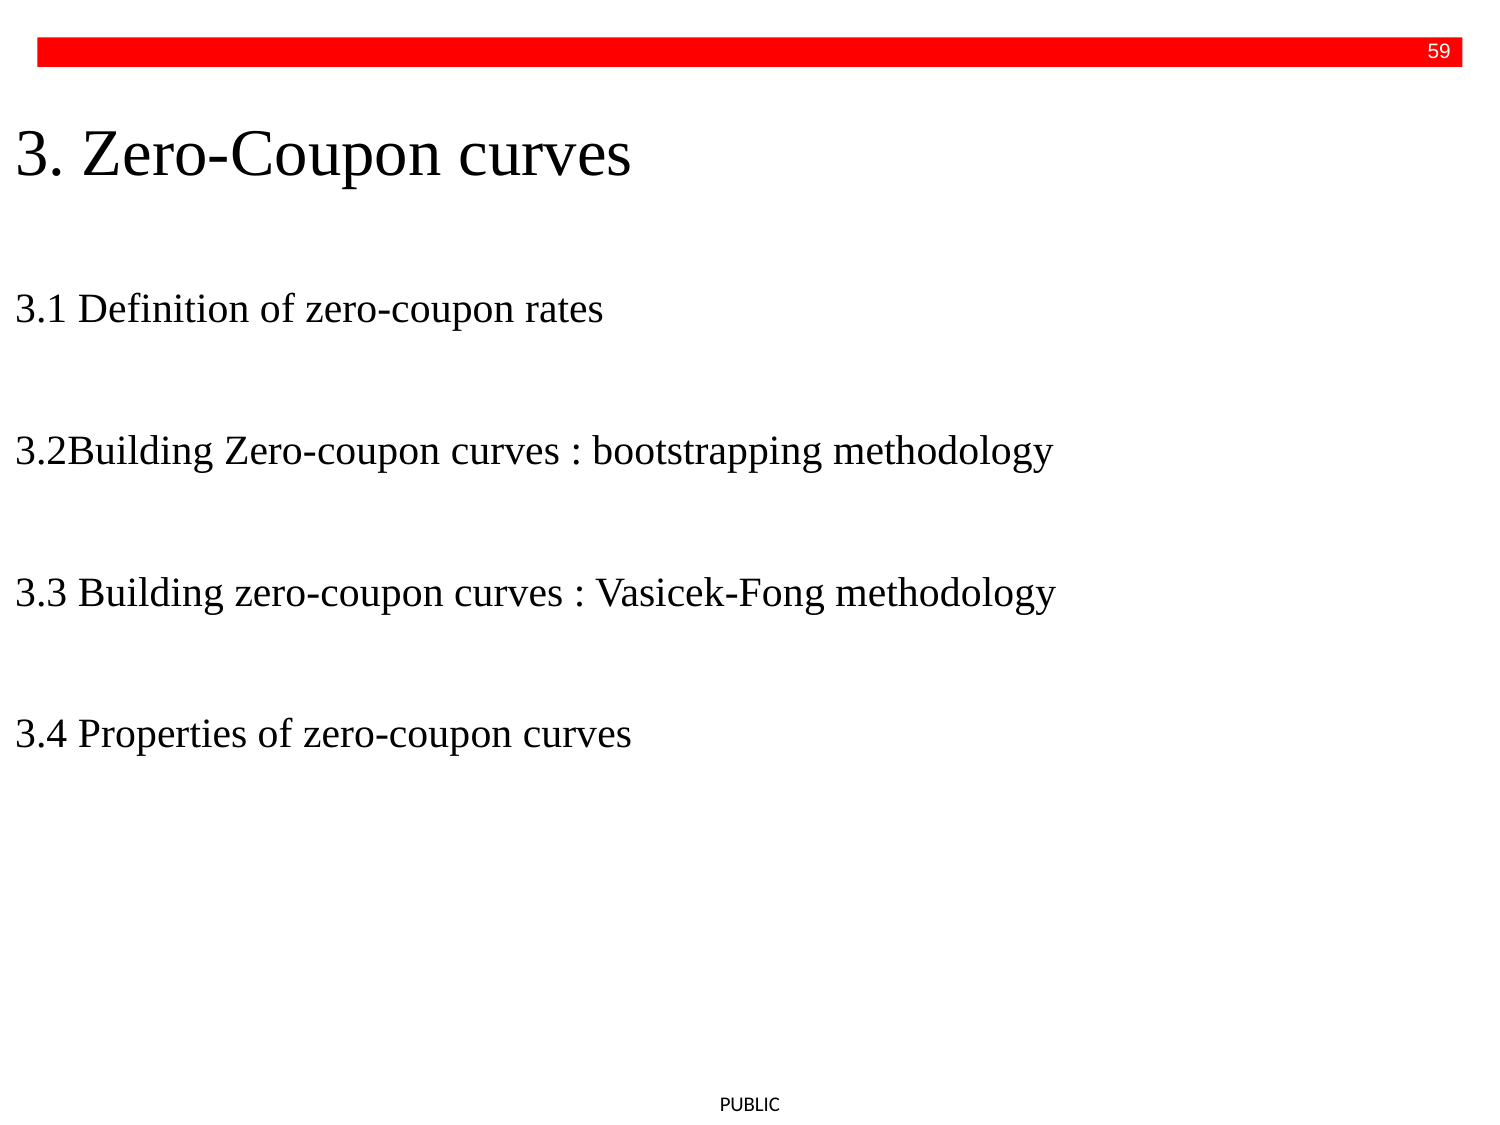

3. Zero-Coupon curves

3.1 Definition of zero-coupon rates

3.2Building Zero-coupon curves : bootstrapping methodology

3.3 Building zero-coupon curves : Vasicek-Fong methodology

3.4 Properties of zero-coupon curves